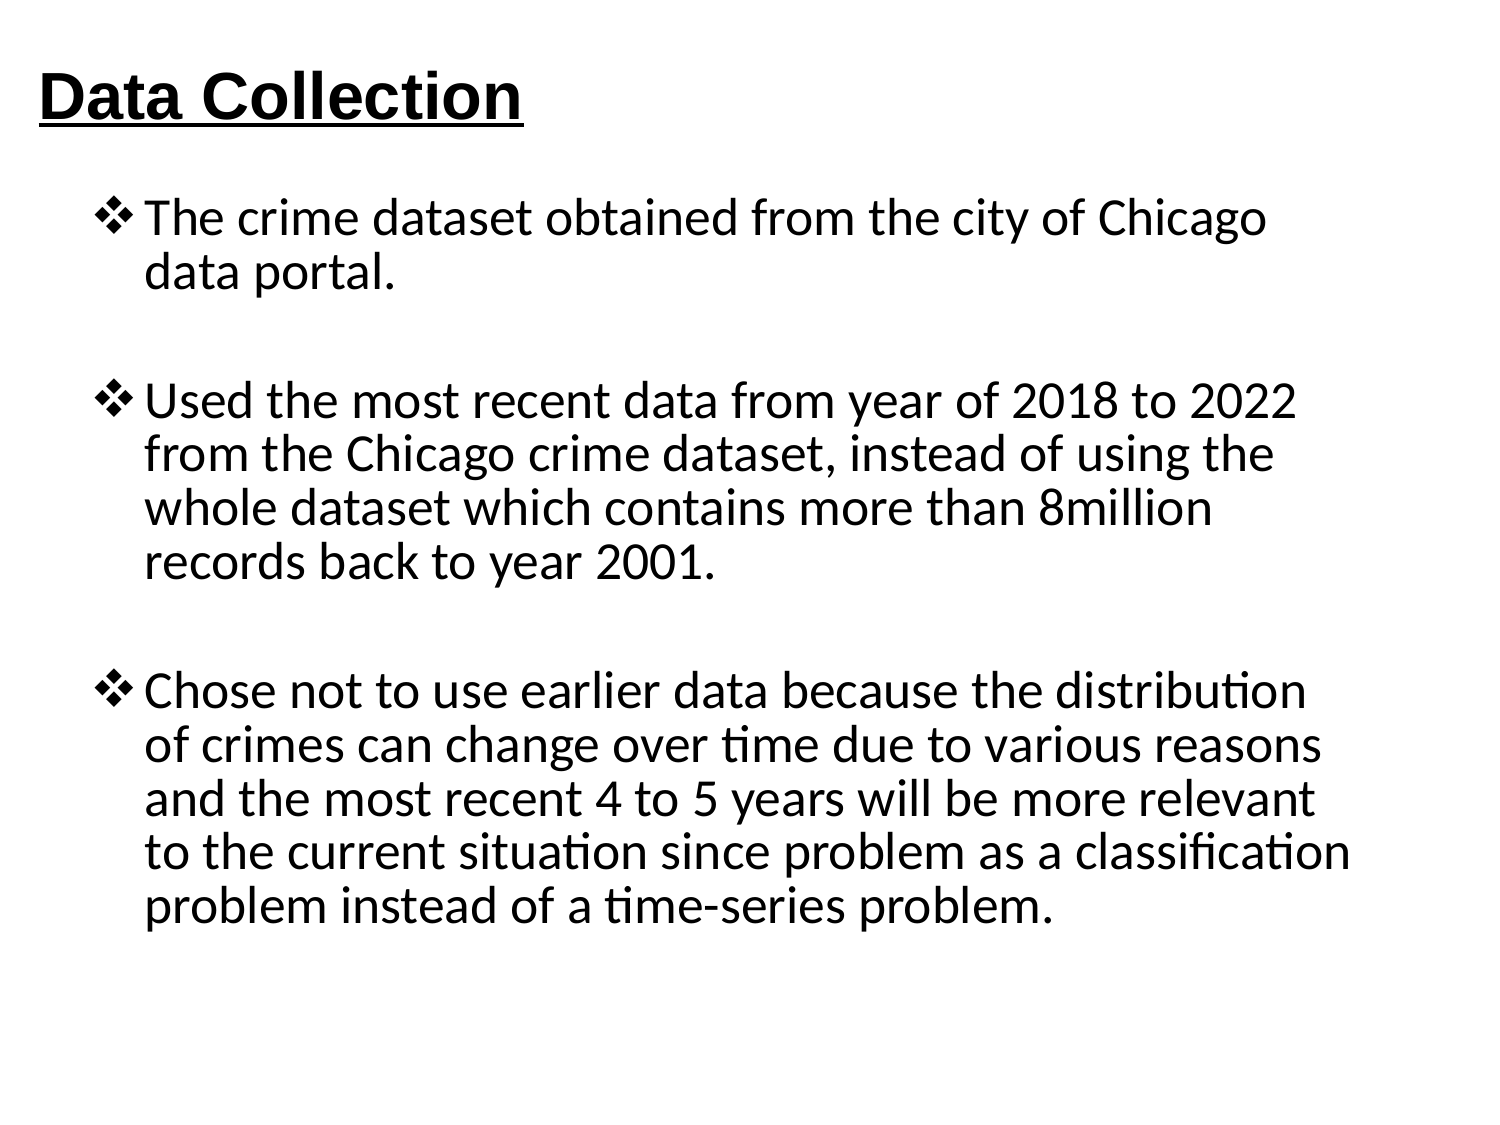

# Data Collection
The crime dataset obtained from the city of Chicago data portal.

Used the most recent data from year of 2018 to 2022 from the Chicago crime dataset, instead of using the whole dataset which contains more than 8million records back to year 2001.

Chose not to use earlier data because the distribution of crimes can change over time due to various reasons and the most recent 4 to 5 years will be more relevant to the current situation since problem as a classification problem instead of a time-series problem.